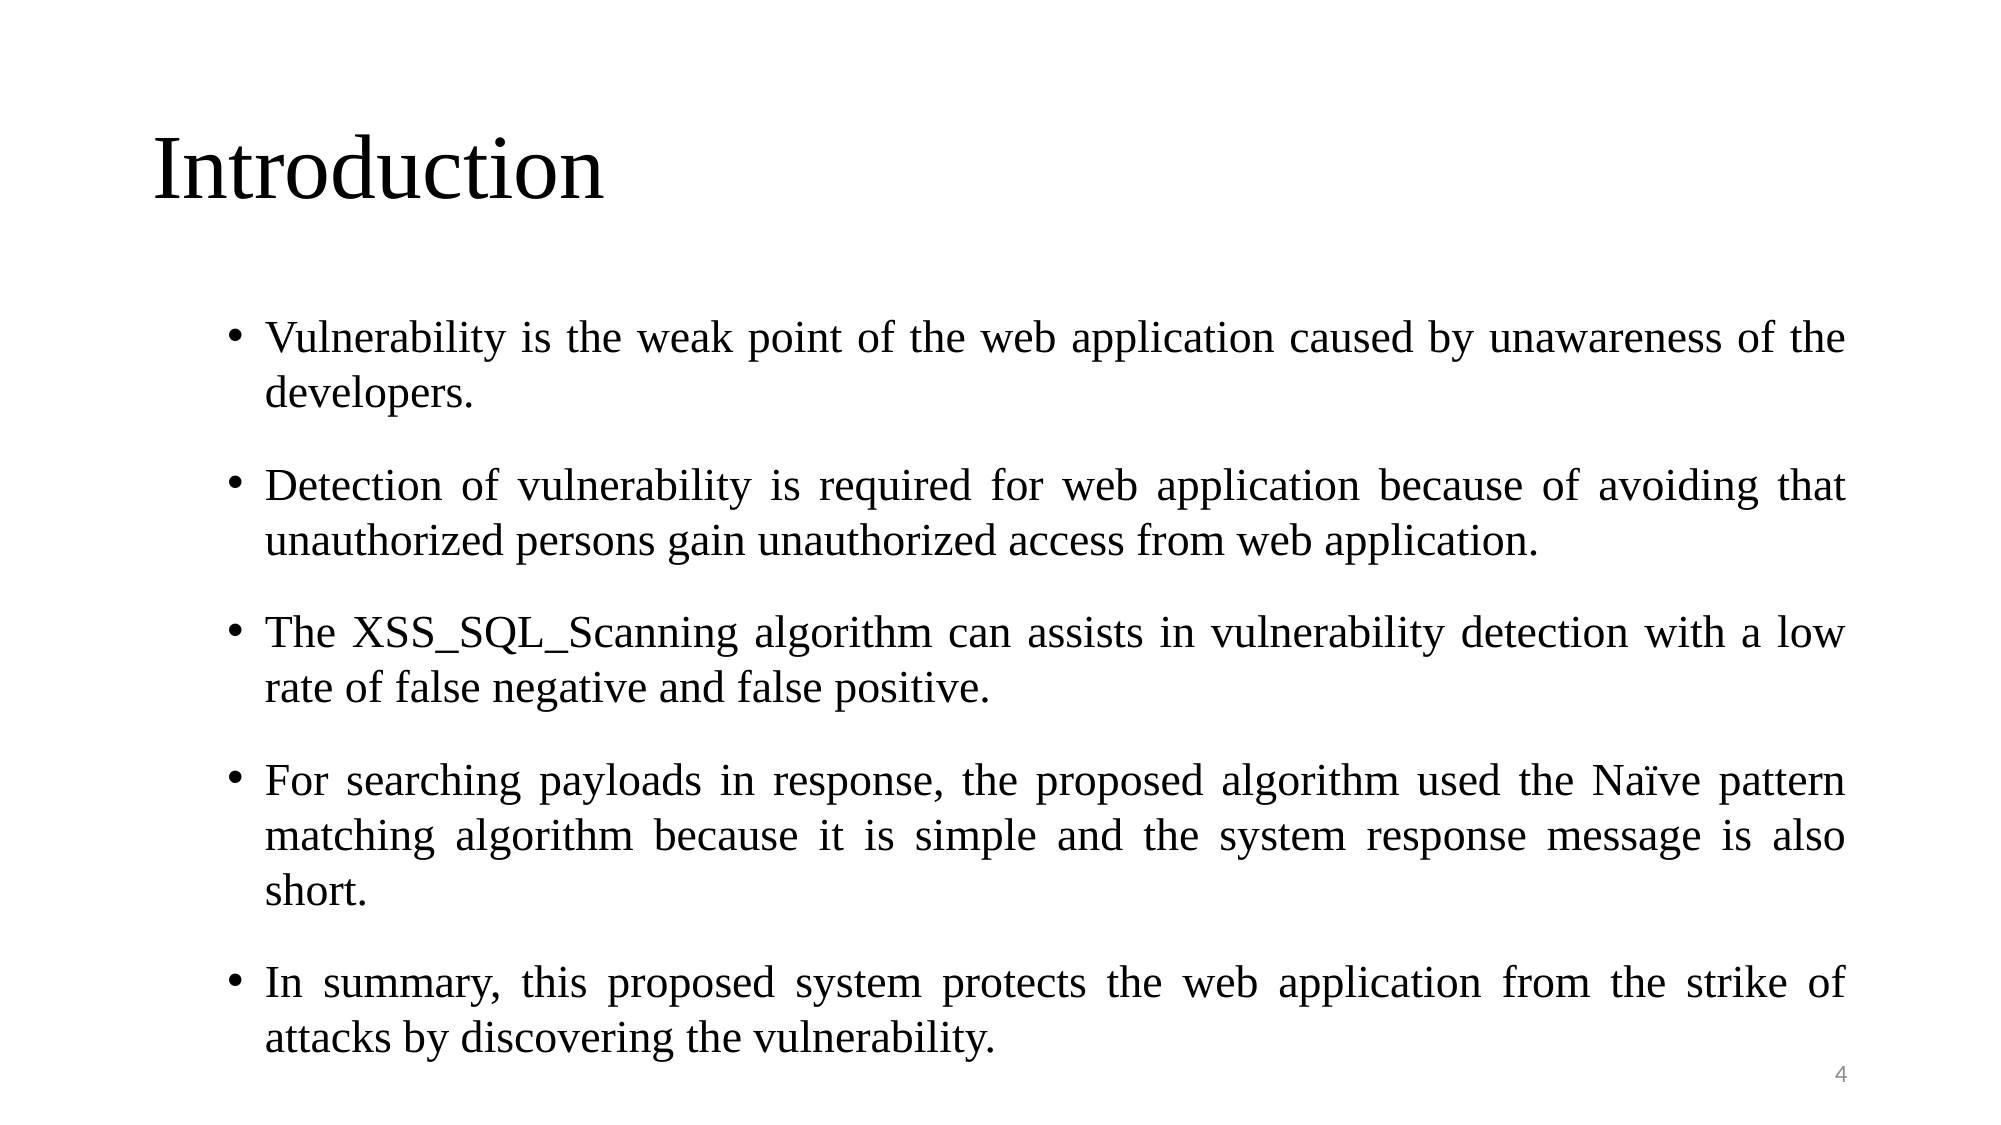

# Introduction
Vulnerability is the weak point of the web application caused by unawareness of the developers.
Detection of vulnerability is required for web application because of avoiding that unauthorized persons gain unauthorized access from web application.
The XSS_SQL_Scanning algorithm can assists in vulnerability detection with a low rate of false negative and false positive.
For searching payloads in response, the proposed algorithm used the Naïve pattern matching algorithm because it is simple and the system response message is also short.
In summary, this proposed system protects the web application from the strike of attacks by discovering the vulnerability.

4